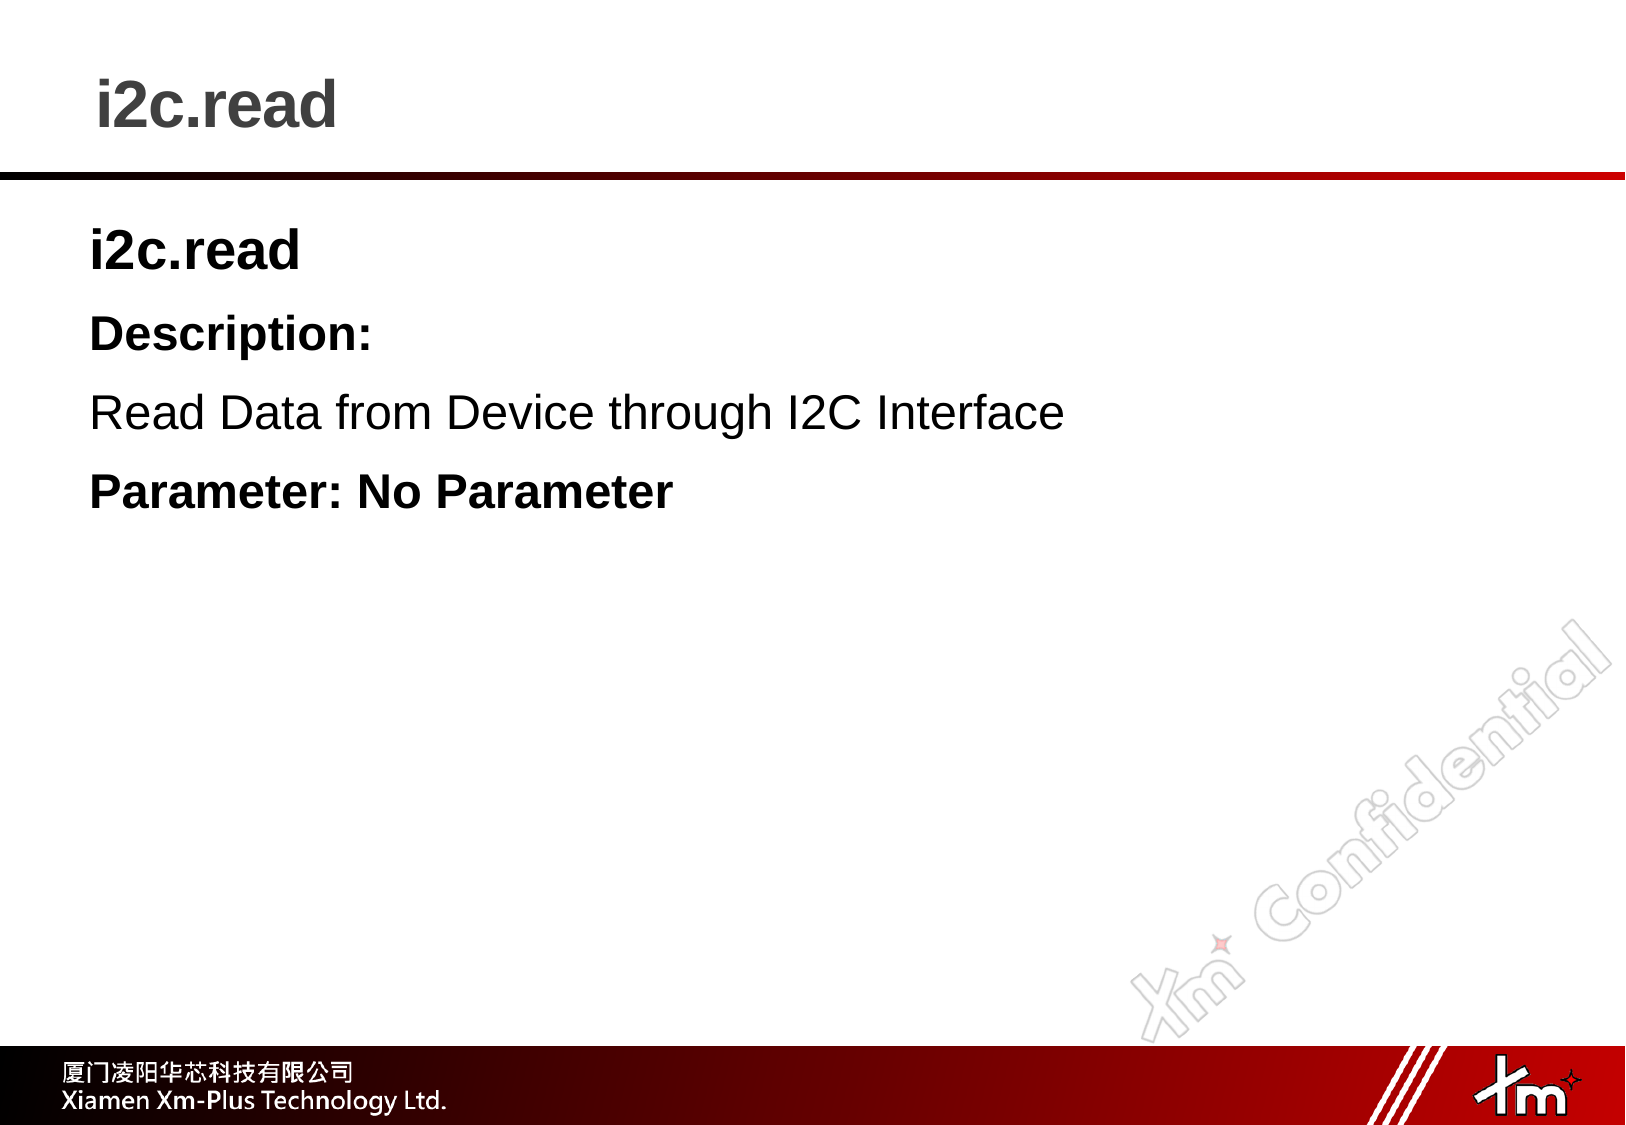

# i2c.read
i2c.read
Description:
Read Data from Device through I2C Interface
Parameter: No Parameter